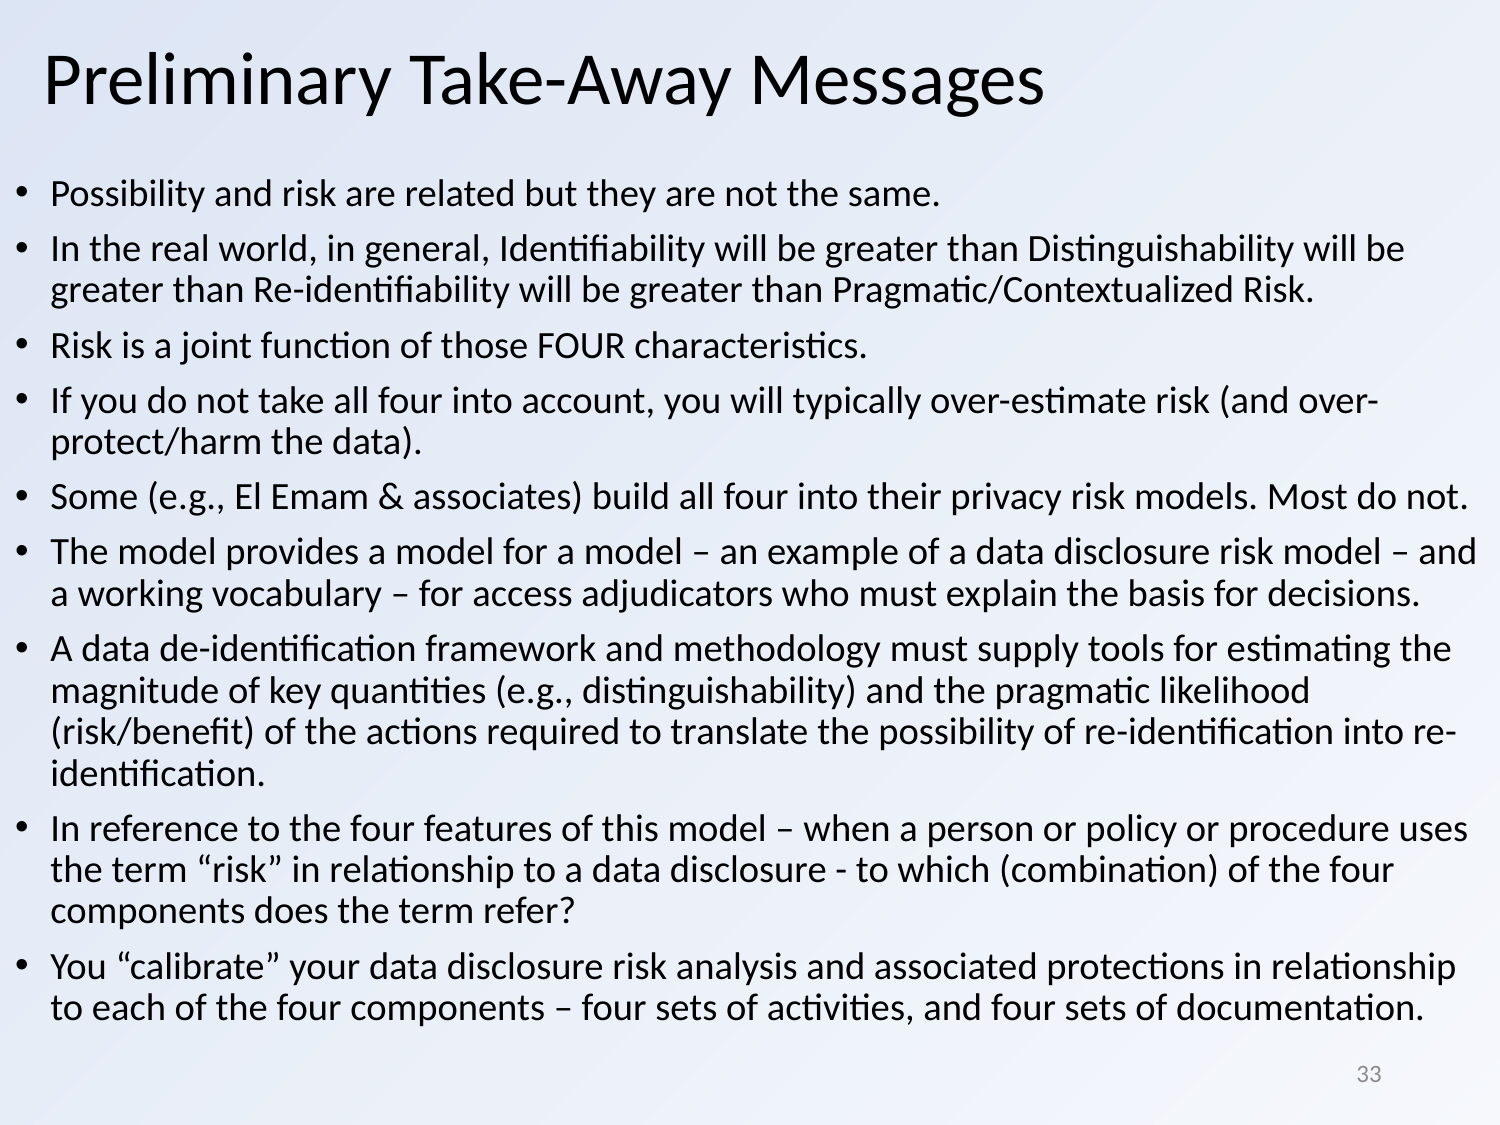

# Preliminary Take-Away Messages
Possibility and risk are related but they are not the same.
In the real world, in general, Identifiability will be greater than Distinguishability will be greater than Re-identifiability will be greater than Pragmatic/Contextualized Risk.
Risk is a joint function of those FOUR characteristics.
If you do not take all four into account, you will typically over-estimate risk (and over-protect/harm the data).
Some (e.g., El Emam & associates) build all four into their privacy risk models. Most do not.
The model provides a model for a model – an example of a data disclosure risk model – and a working vocabulary – for access adjudicators who must explain the basis for decisions.
A data de-identification framework and methodology must supply tools for estimating the magnitude of key quantities (e.g., distinguishability) and the pragmatic likelihood (risk/benefit) of the actions required to translate the possibility of re-identification into re-identification.
In reference to the four features of this model – when a person or policy or procedure uses the term “risk” in relationship to a data disclosure - to which (combination) of the four components does the term refer?
You “calibrate” your data disclosure risk analysis and associated protections in relationship to each of the four components – four sets of activities, and four sets of documentation.
33